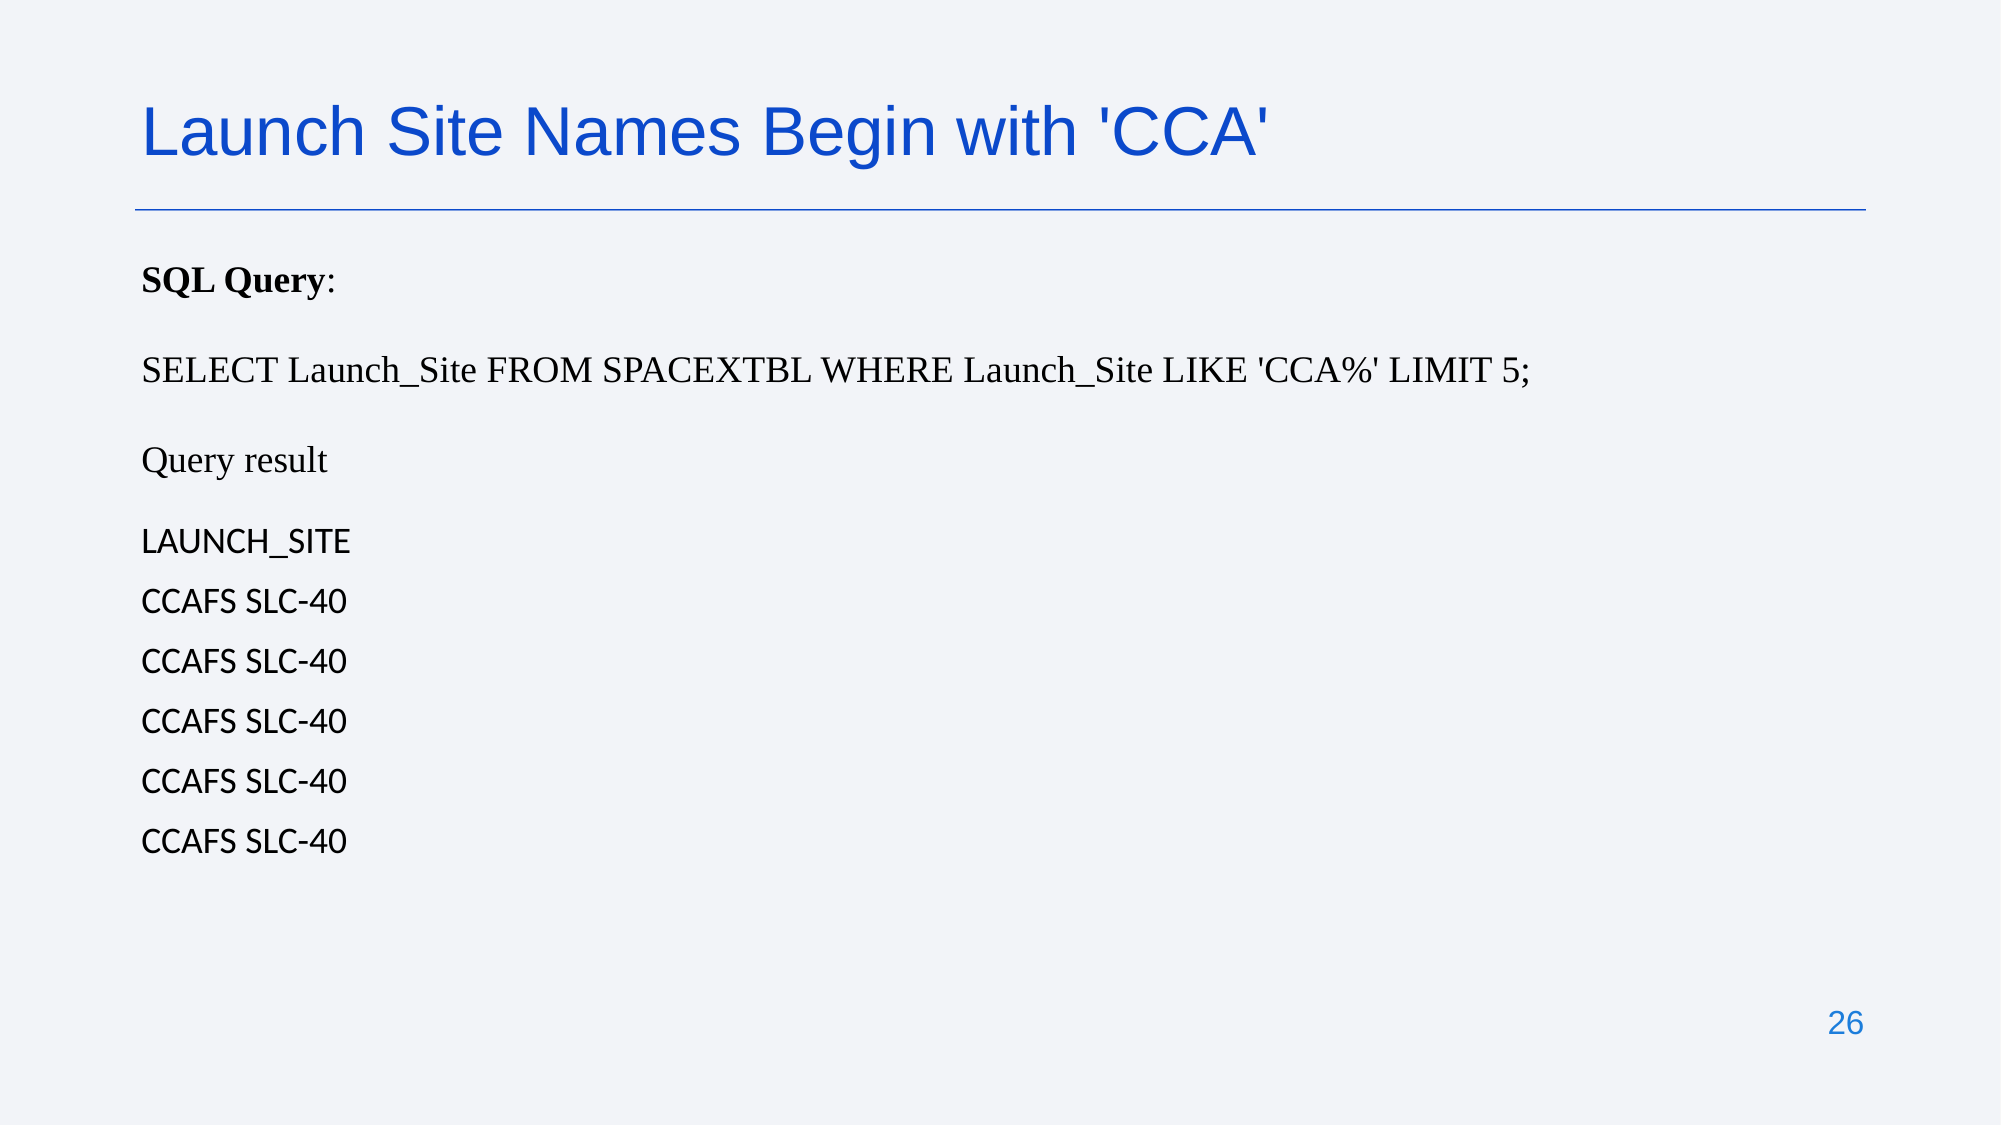

Launch Site Names Begin with 'CCA'
SQL Query:

SELECT Launch_Site FROM SPACEXTBL WHERE Launch_Site LIKE 'CCA%' LIMIT 5;

Query result

| LAUNCH\_SITE |
| --- |
| CCAFS SLC-40 |
| CCAFS SLC-40 |
| CCAFS SLC-40 |
| CCAFS SLC-40 |
| CCAFS SLC-40 |
26